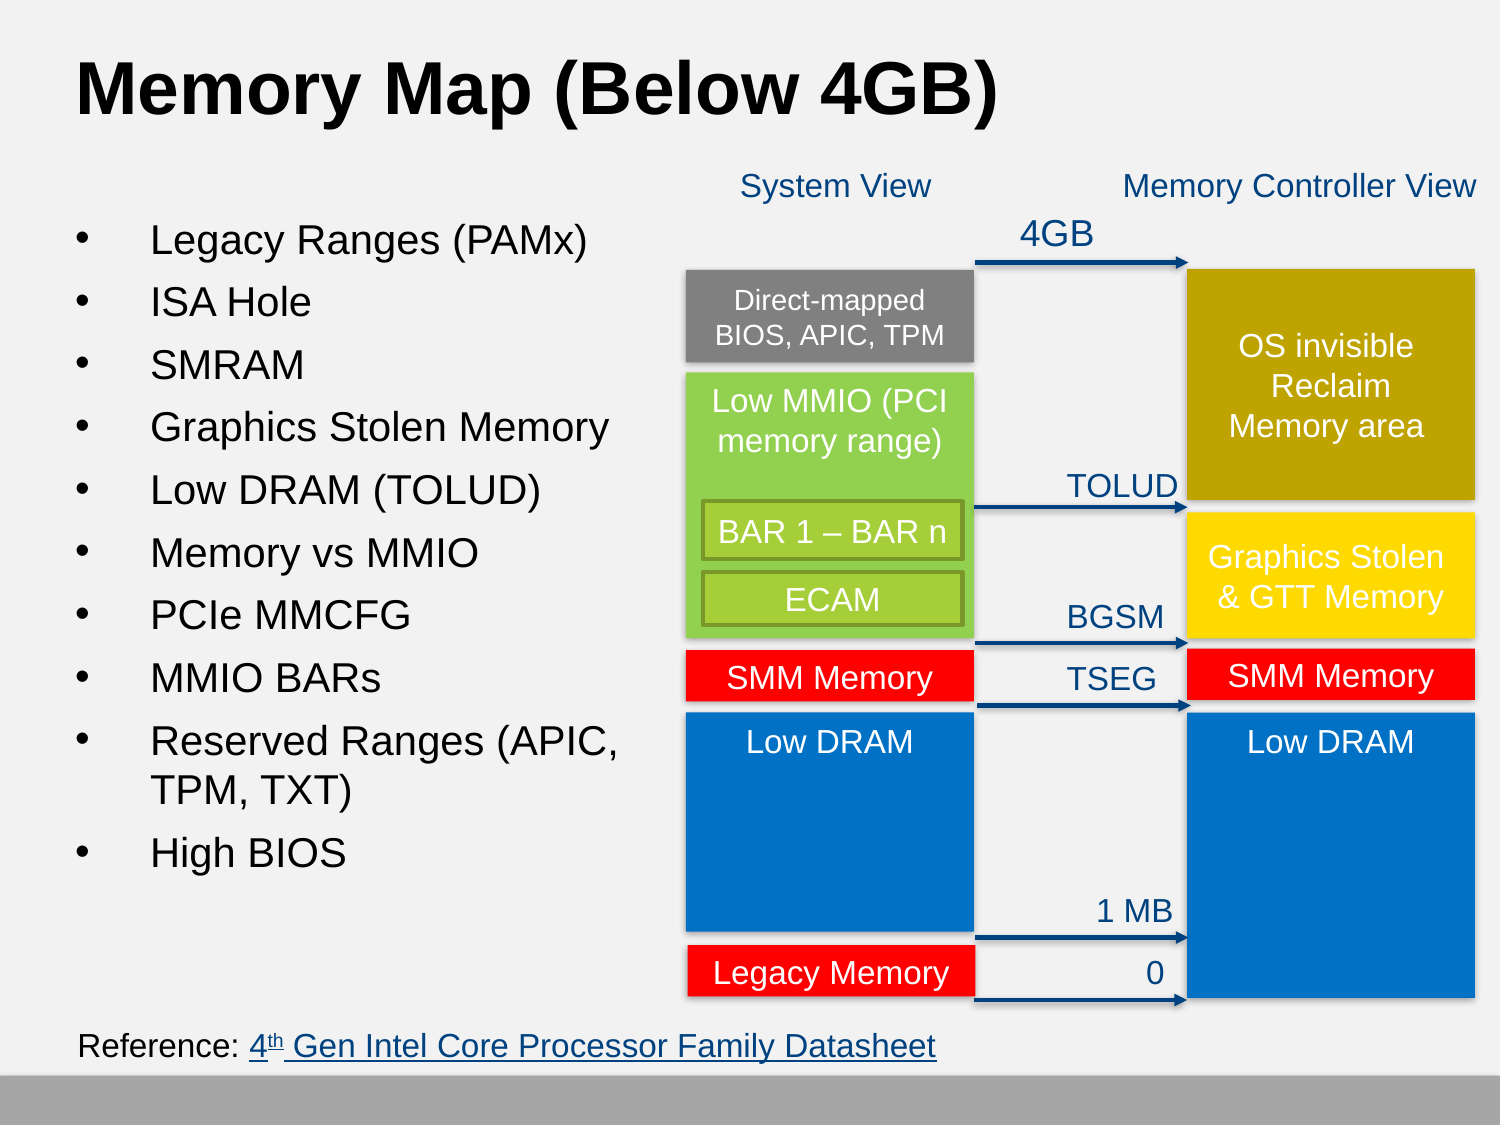

# Memory Map (Below 4GB)
System View
Memory Controller View
4GB
OS invisible
Reclaim
Memory area
Direct-mapped BIOS, APIC, TPM
Low MMIO (PCI memory range)
TOLUD
BAR 1 – BAR n
Graphics Stolen
& GTT Memory
ECAM
BGSM
SMM Memory
SMM Memory
TSEG
Low DRAM
Low DRAM
1 MB
0
Legacy Memory
Legacy Ranges (PAMx)
ISA Hole
SMRAM
Graphics Stolen Memory
Low DRAM (TOLUD)
Memory vs MMIO
PCIe MMCFG
MMIO BARs
Reserved Ranges (APIC, TPM, TXT)
High BIOS

Reference: 4th Gen Intel Core Processor Family Datasheet